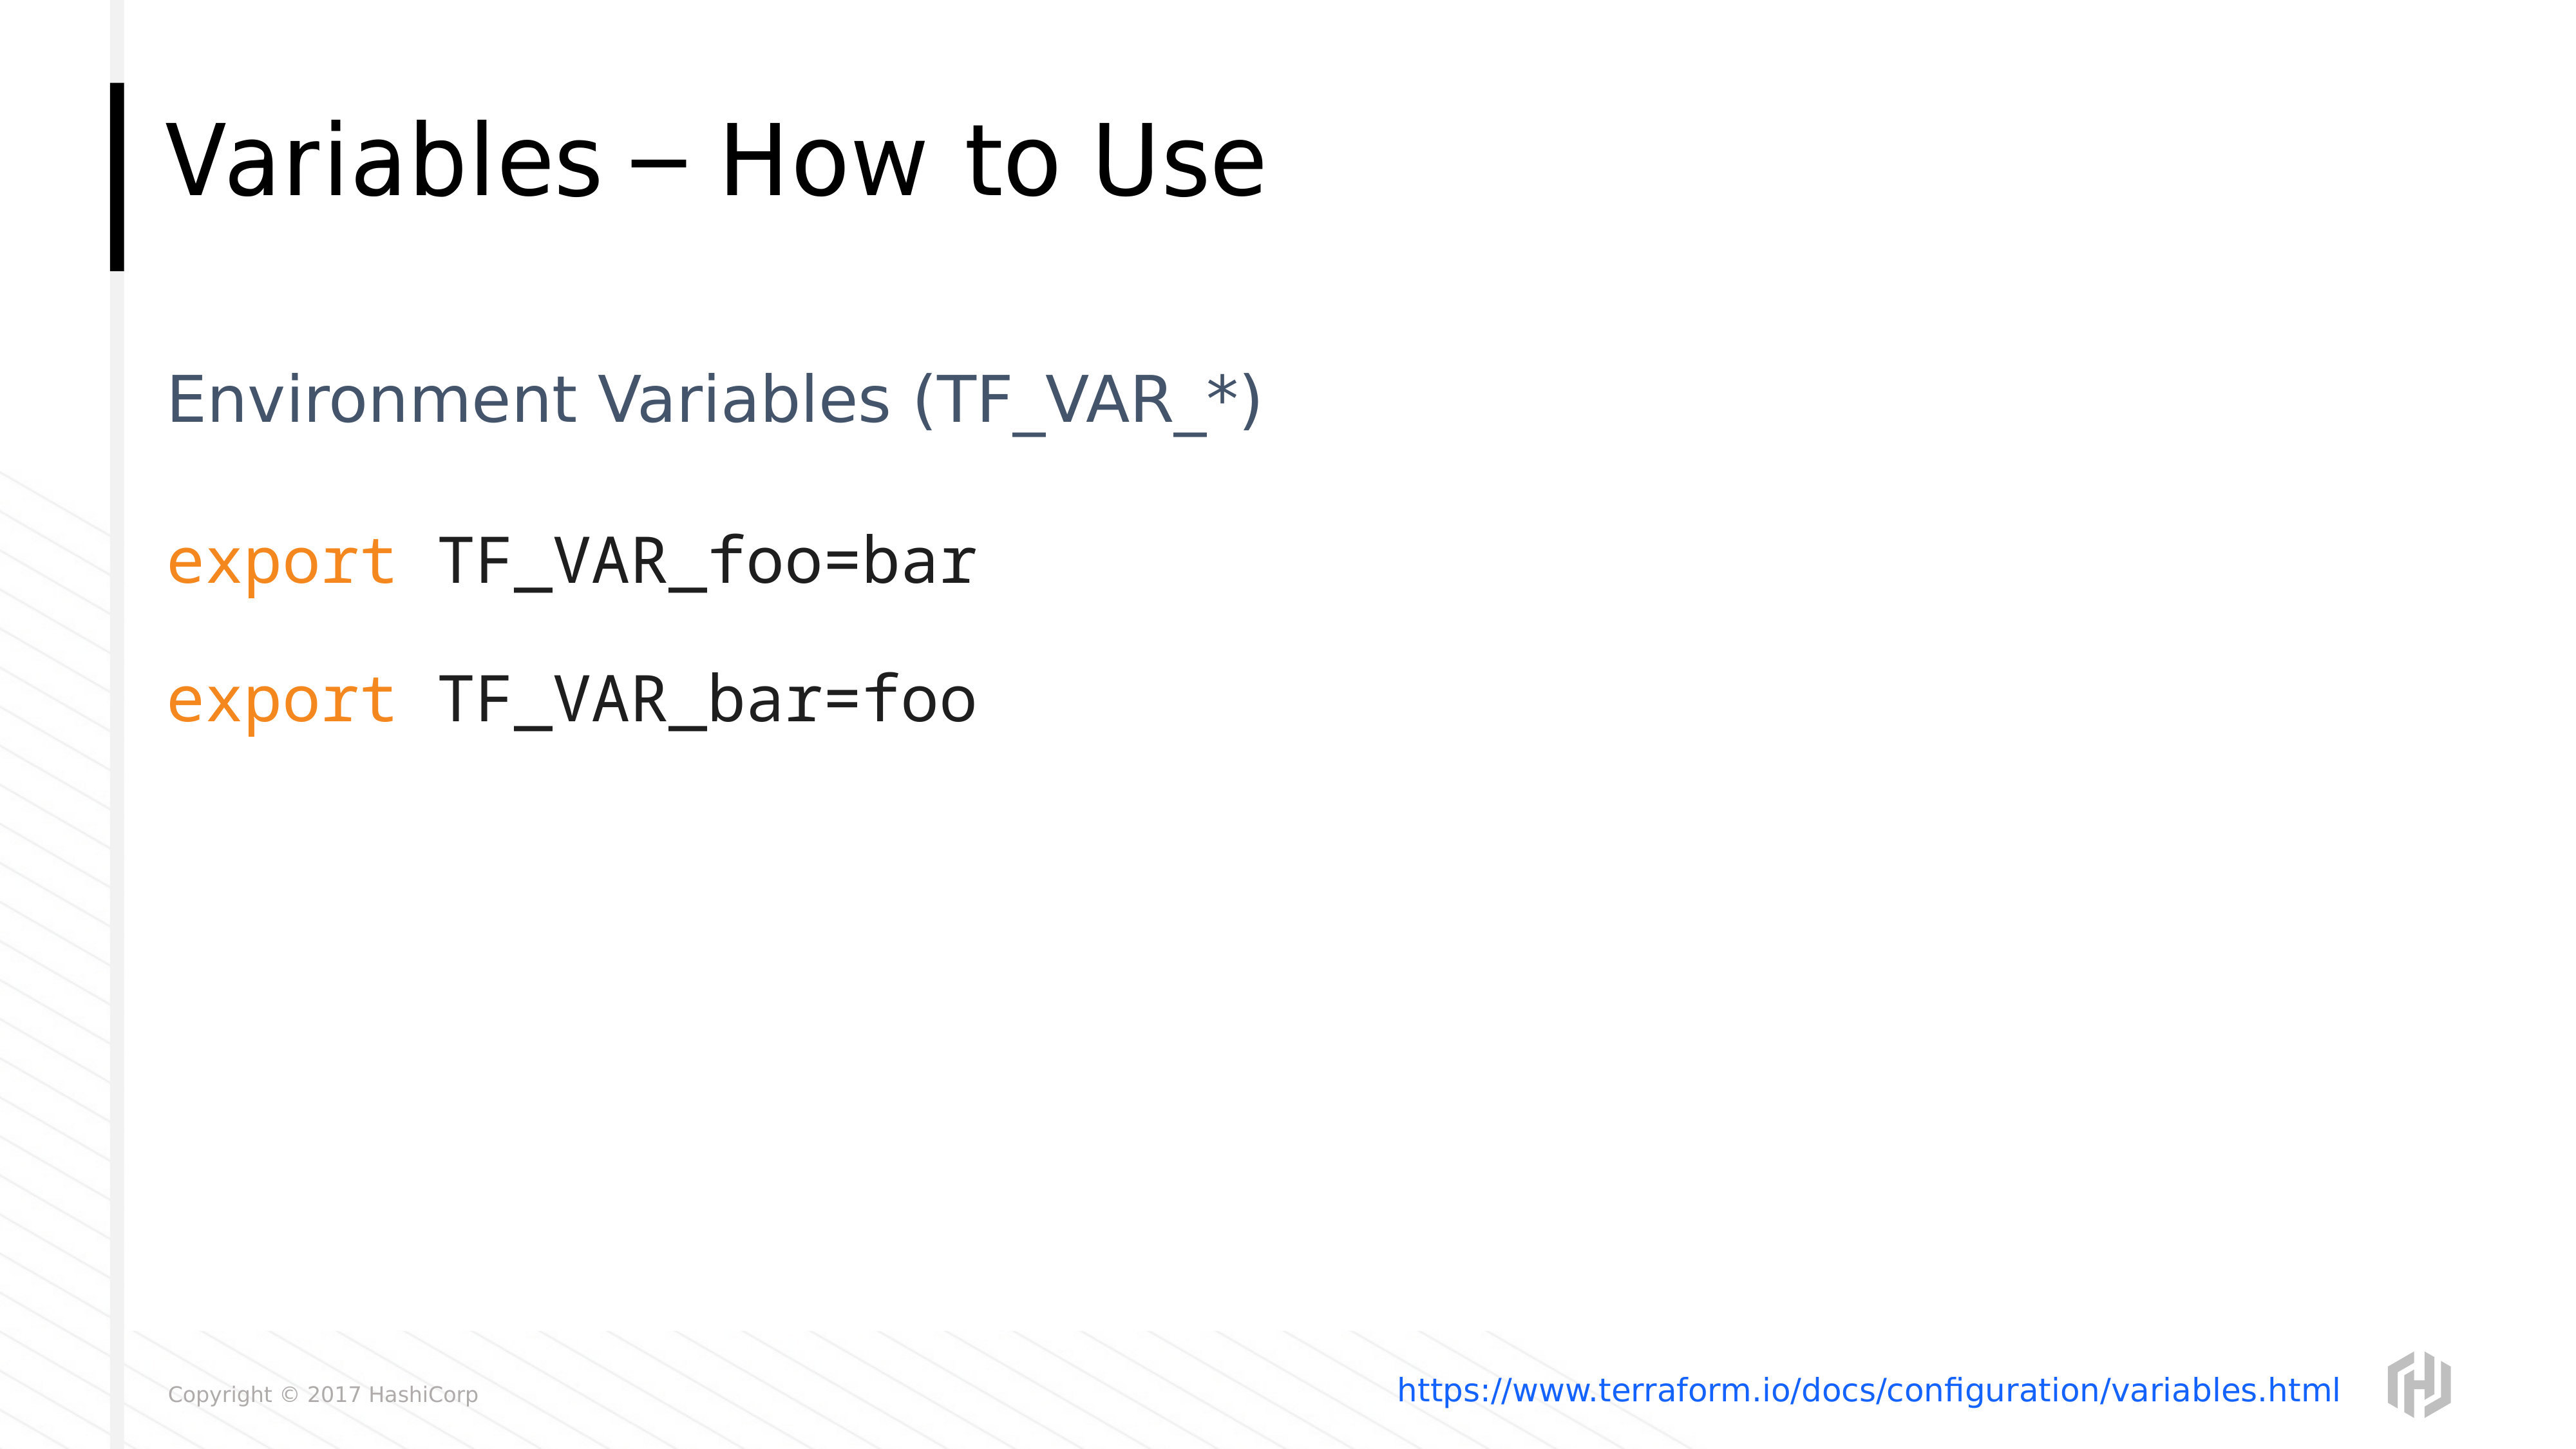

# Variables – How to Use
Environment Variables (TF_VAR_*)

export TF_VAR_foo=bar

export TF_VAR_bar=foo

https://www.terraform.io/docs/configuration/variables.html